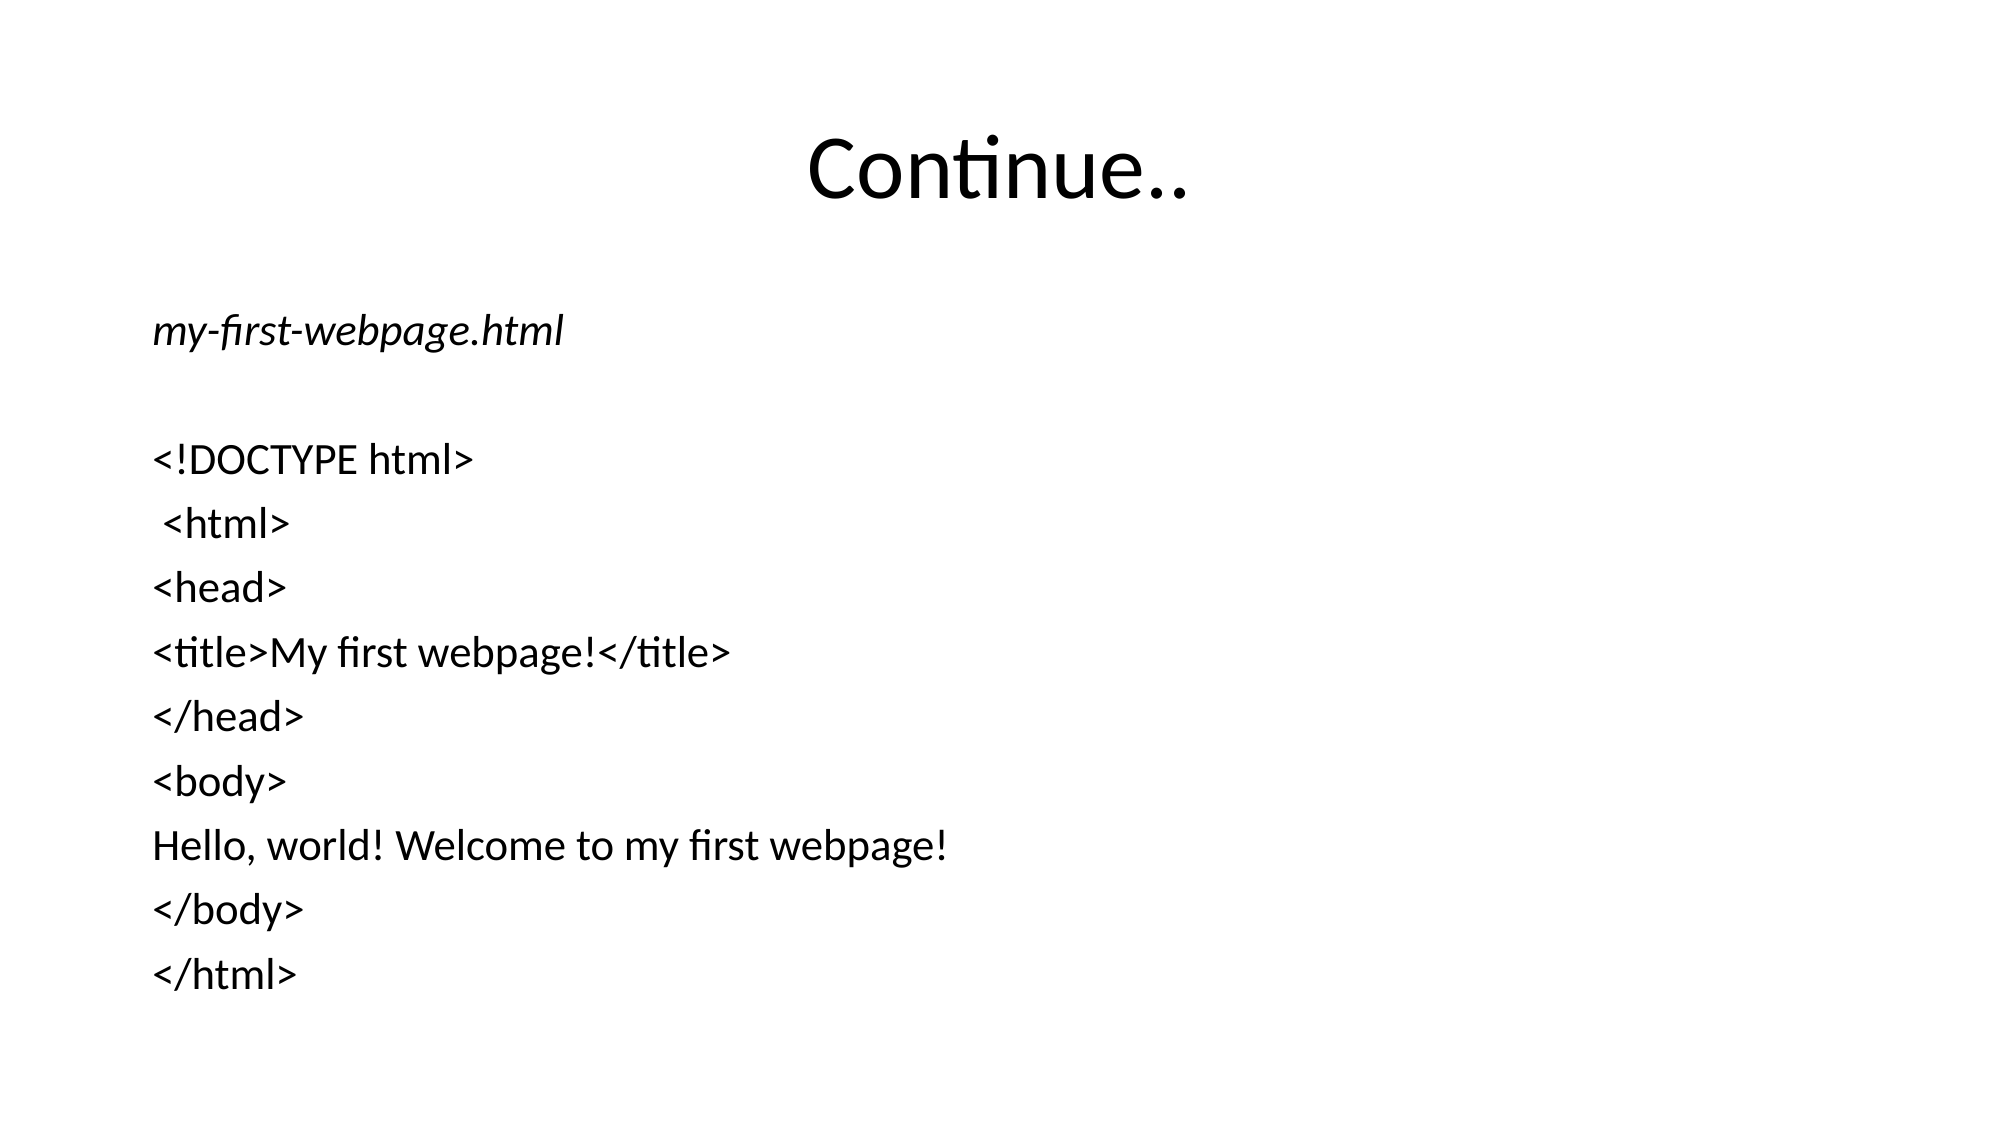

Continue..
my-first-webpage.html

<!DOCTYPE html>
 <html>
<head>
<title>My first webpage!</title>
</head>
<body>
Hello, world! Welcome to my first webpage!
</body>
</html>